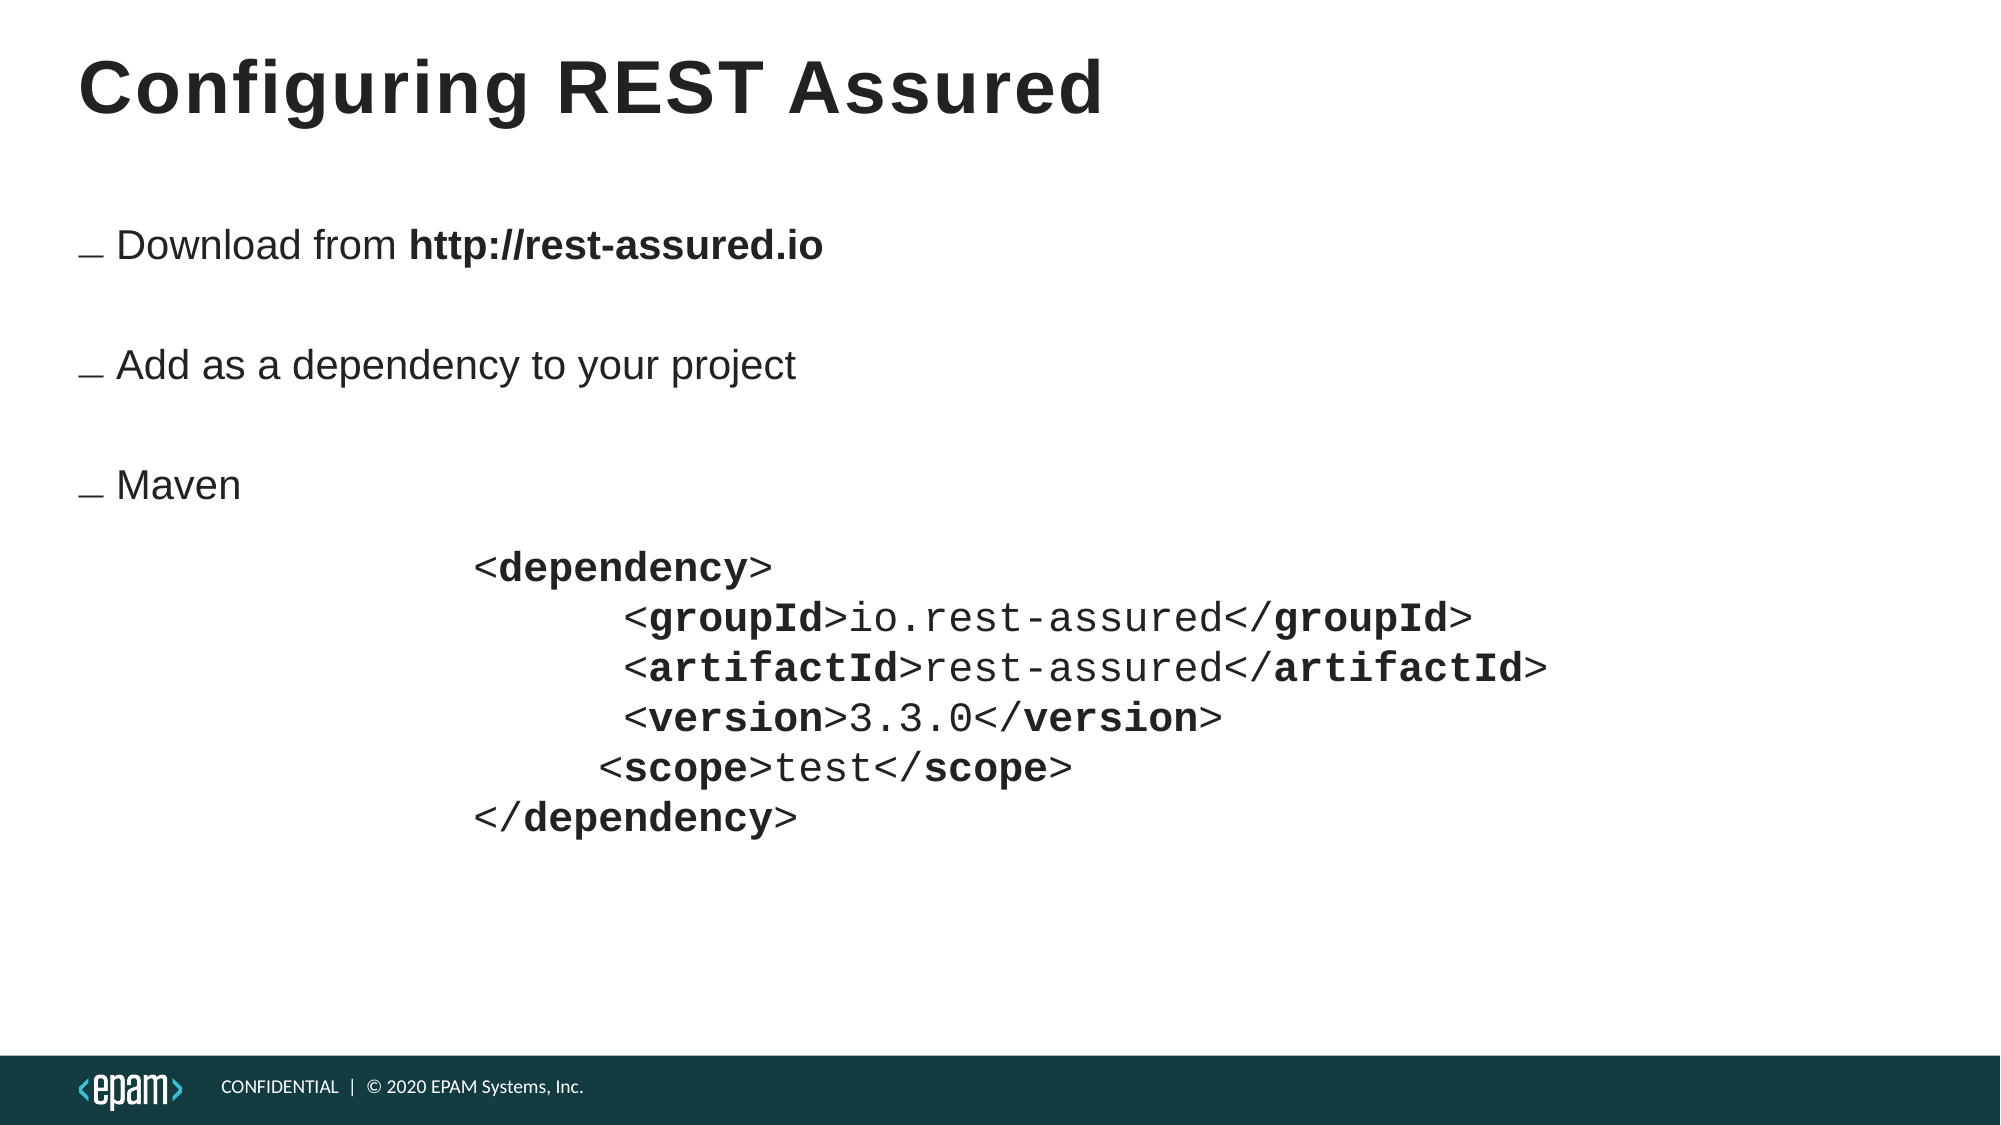

# Configuring REST Assured
Download from http://rest-assured.io

Add as a dependency to your project

Maven

<dependency>
	<groupId>io.rest-assured</groupId>
	<artifactId>rest-assured</artifactId>
	<version>3.3.0</version>
     <scope>test</scope>
</dependency>